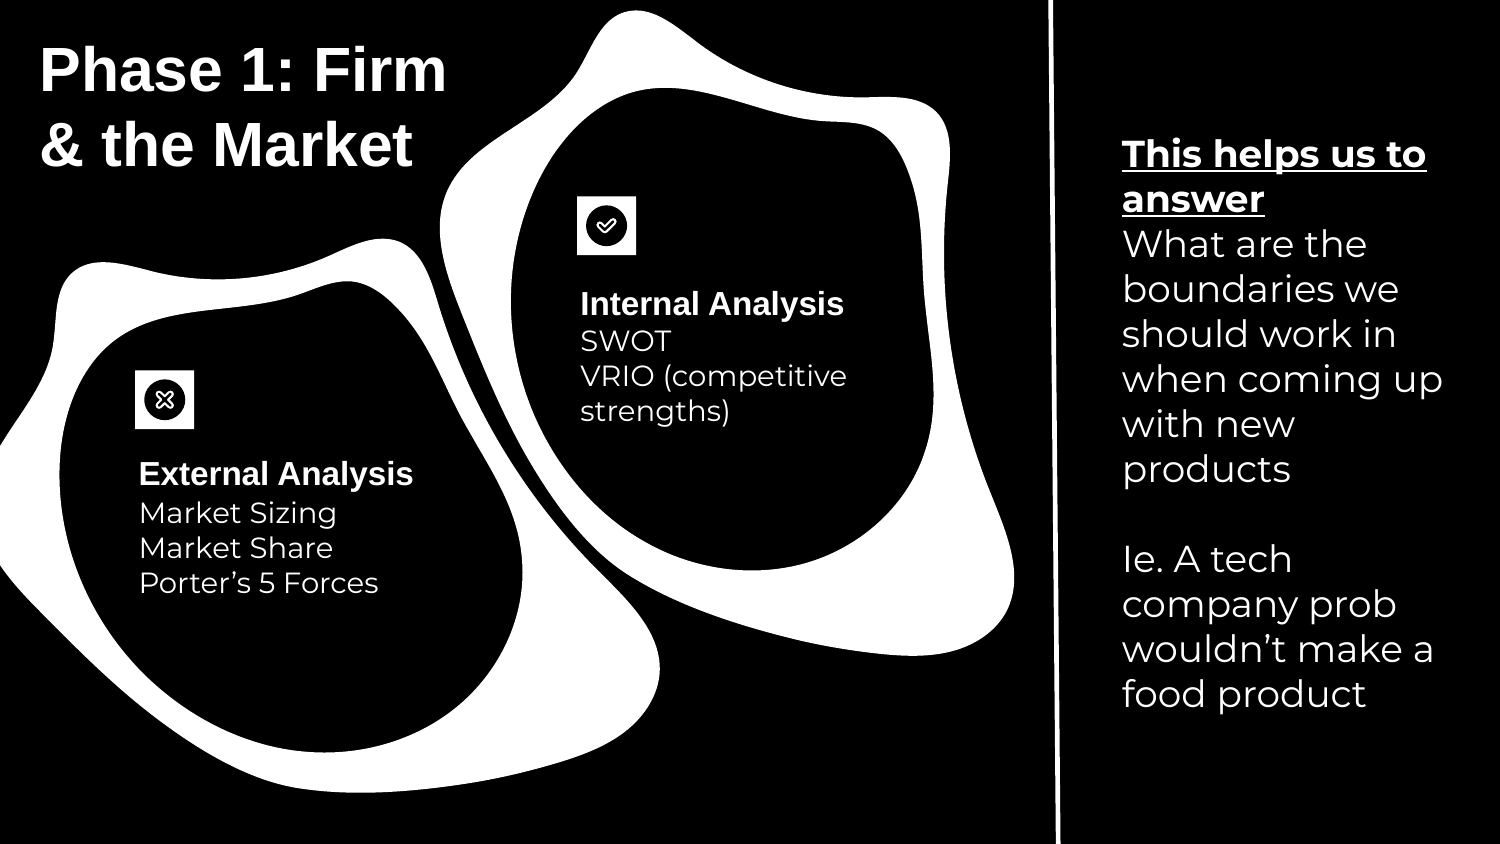

Phase 1: Firm & the Market

This helps us to answer
What are the boundaries we should work in when coming up with new products

Ie. A tech company prob wouldn’t make a food product

Internal Analysis
SWOT
VRIO (competitive strengths)

# External Analysis
Market Sizing
Market Share
Porter’s 5 Forces